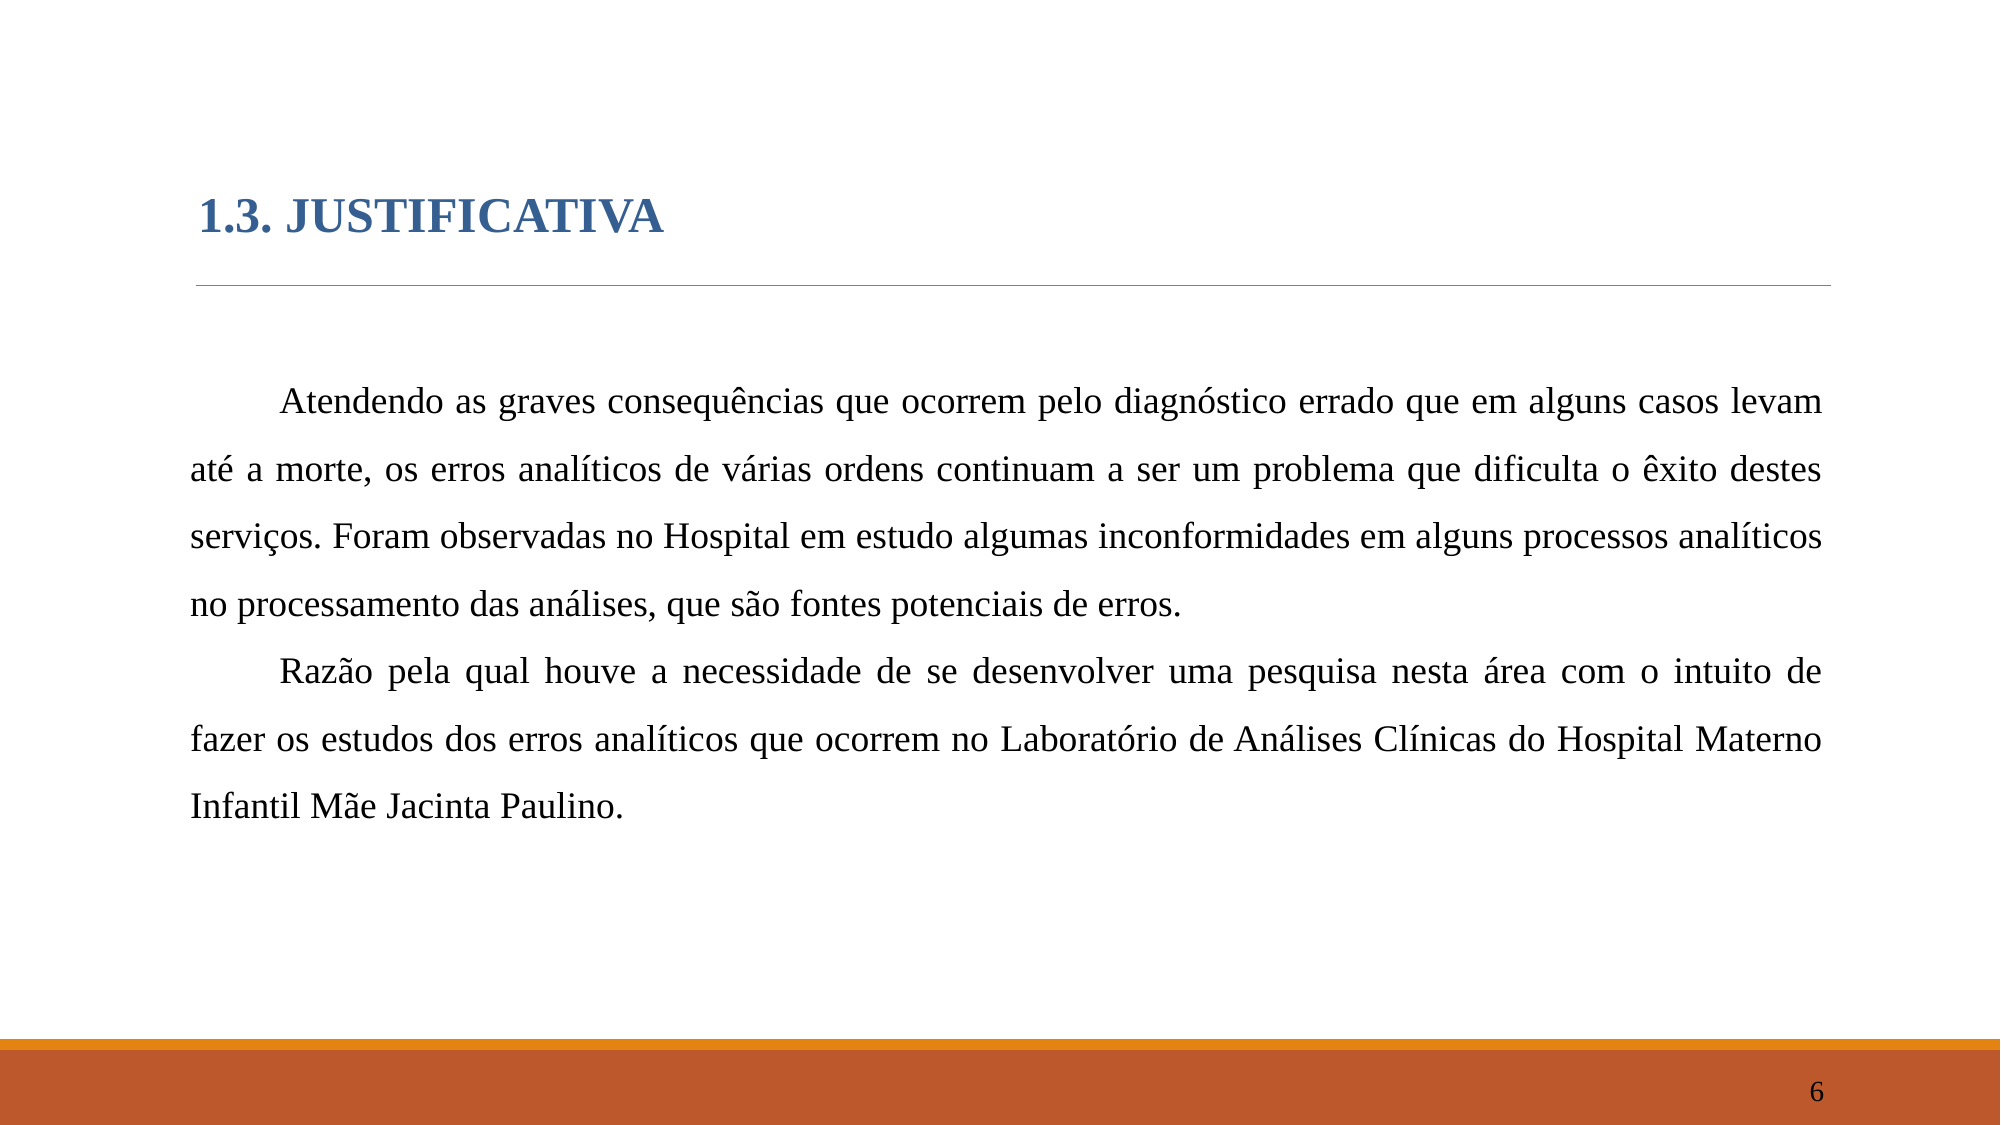

1.3. JUSTIFICATIVA
Atendendo as graves consequências que ocorrem pelo diagnóstico errado que em alguns casos levam até a morte, os erros analíticos de várias ordens continuam a ser um problema que dificulta o êxito destes serviços. Foram observadas no Hospital em estudo algumas inconformidades em alguns processos analíticos no processamento das análises, que são fontes potenciais de erros.
Razão pela qual houve a necessidade de se desenvolver uma pesquisa nesta área com o intuito de fazer os estudos dos erros analíticos que ocorrem no Laboratório de Análises Clínicas do Hospital Materno Infantil Mãe Jacinta Paulino.
6